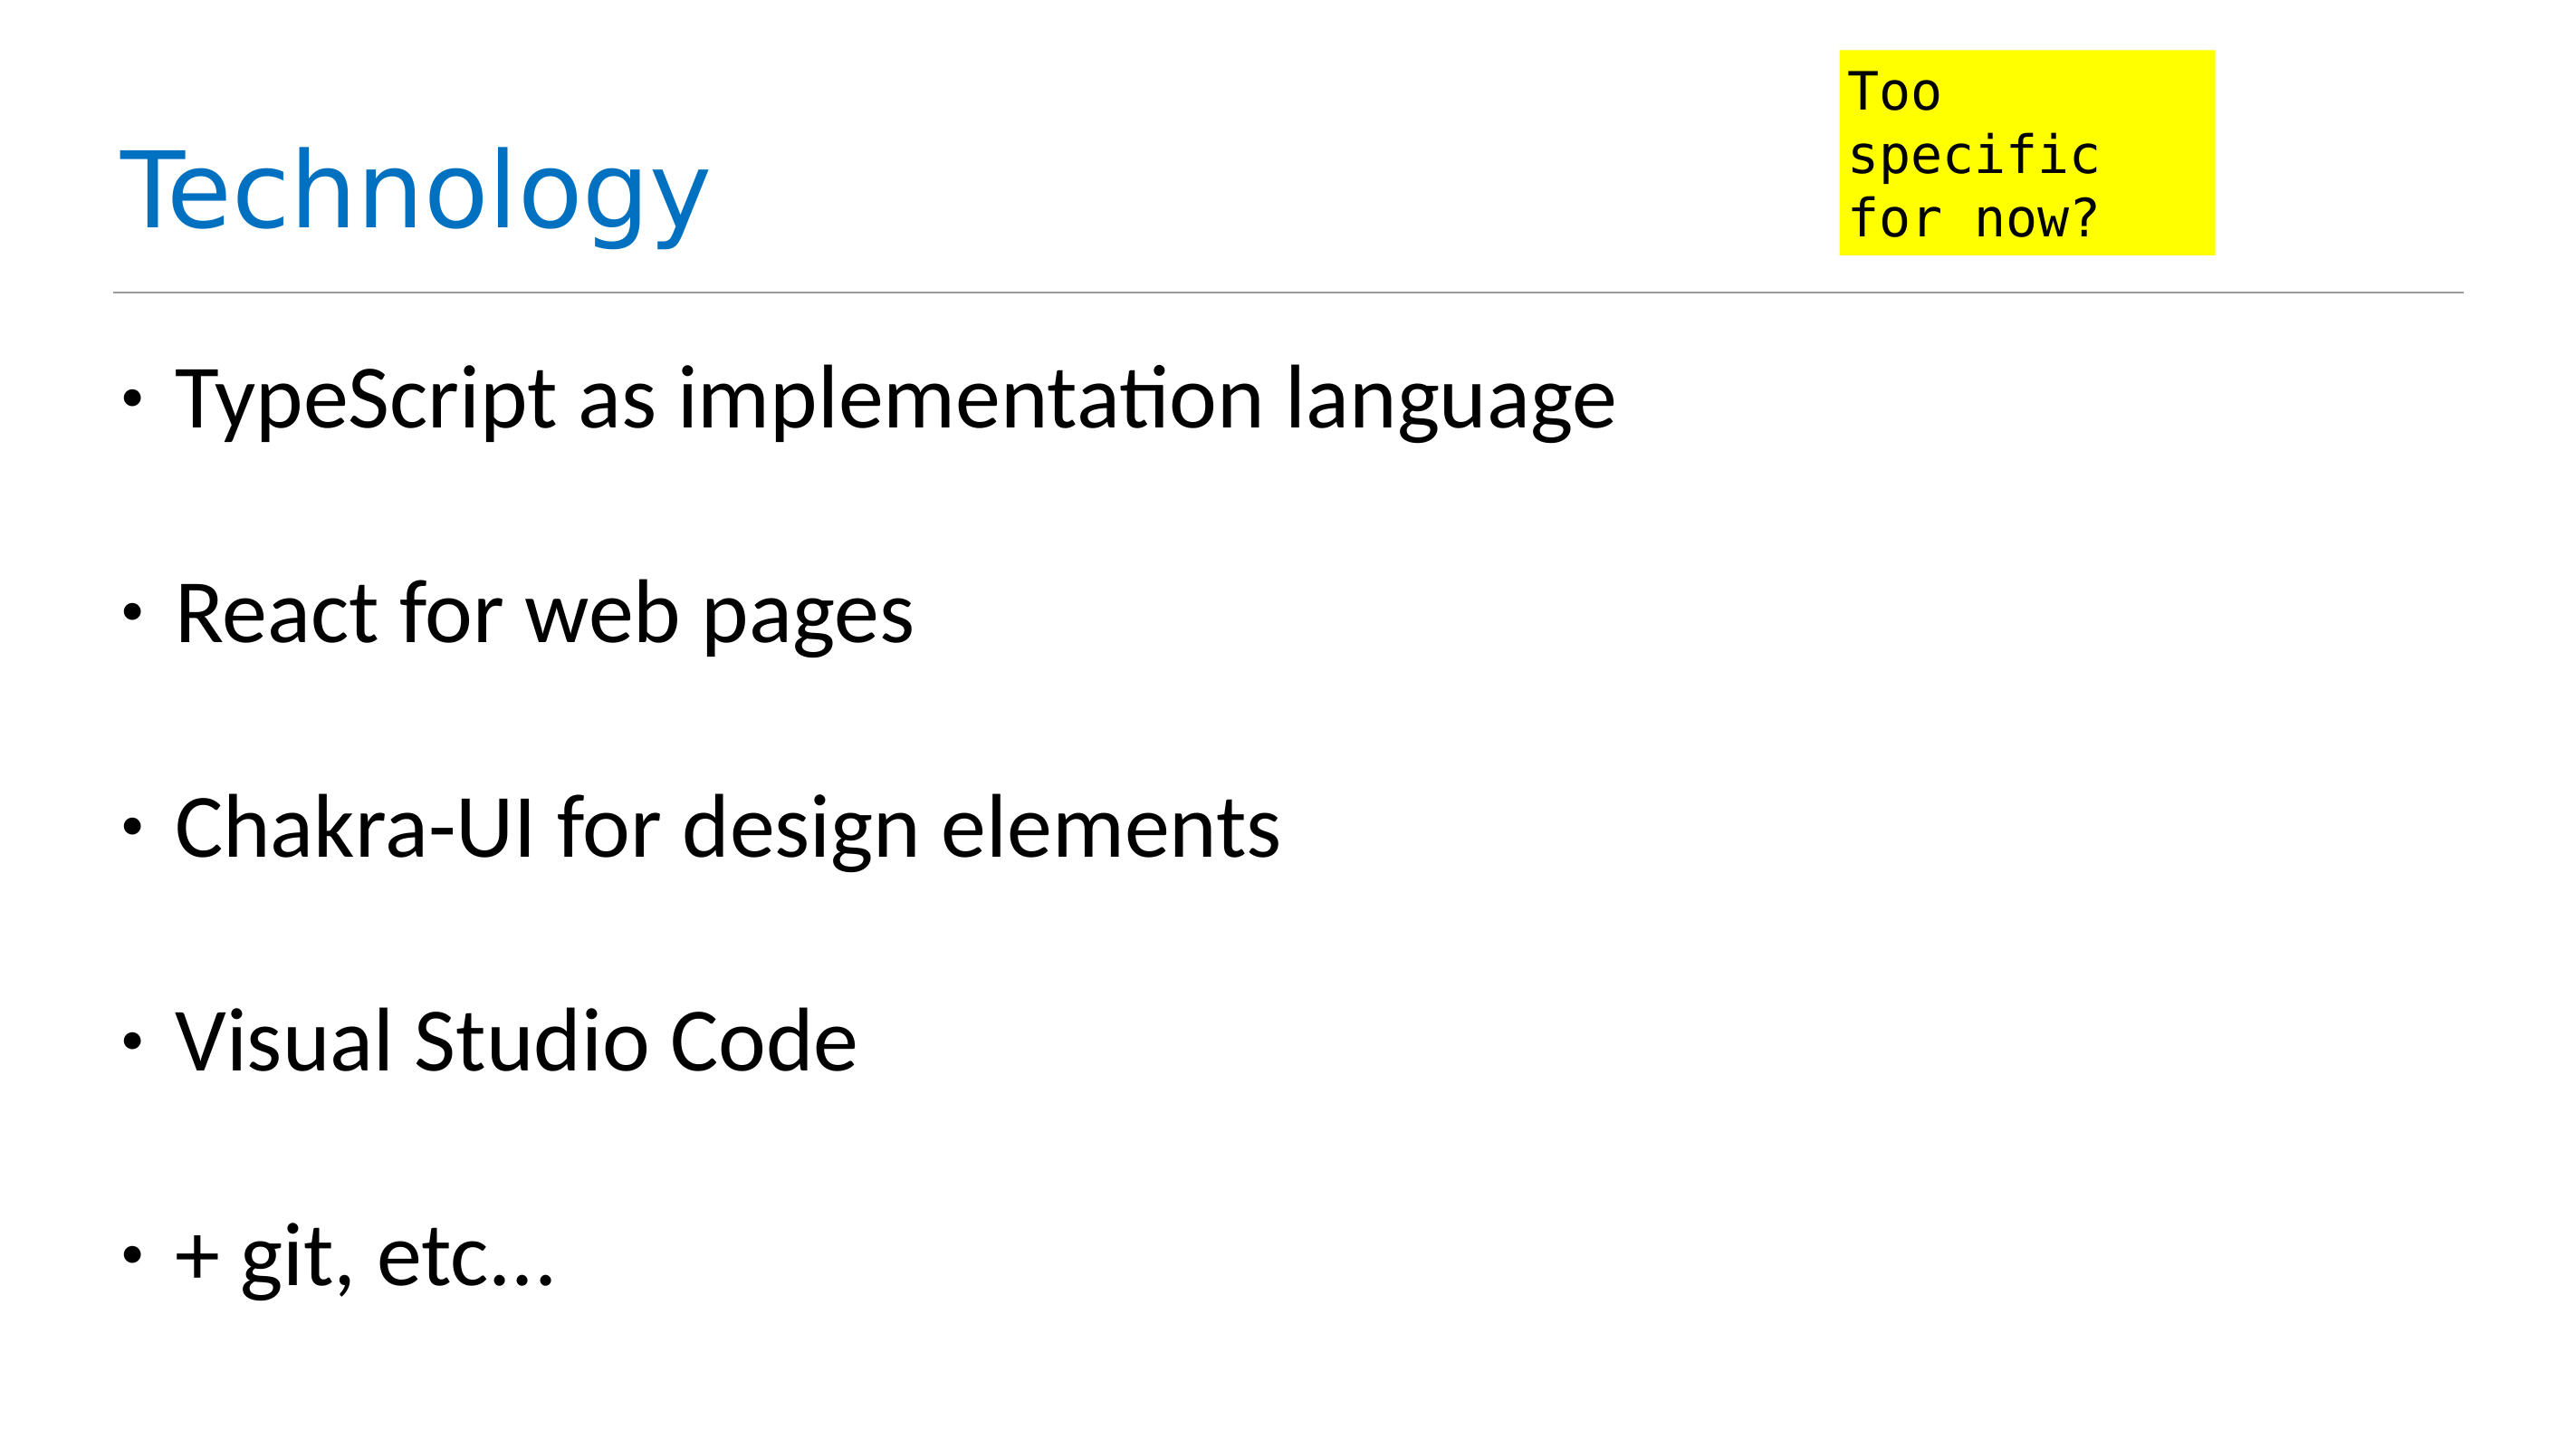

# Technology
Too specific for now?
TypeScript as implementation language
React for web pages
Chakra-UI for design elements
Visual Studio Code
+ git, etc...

10